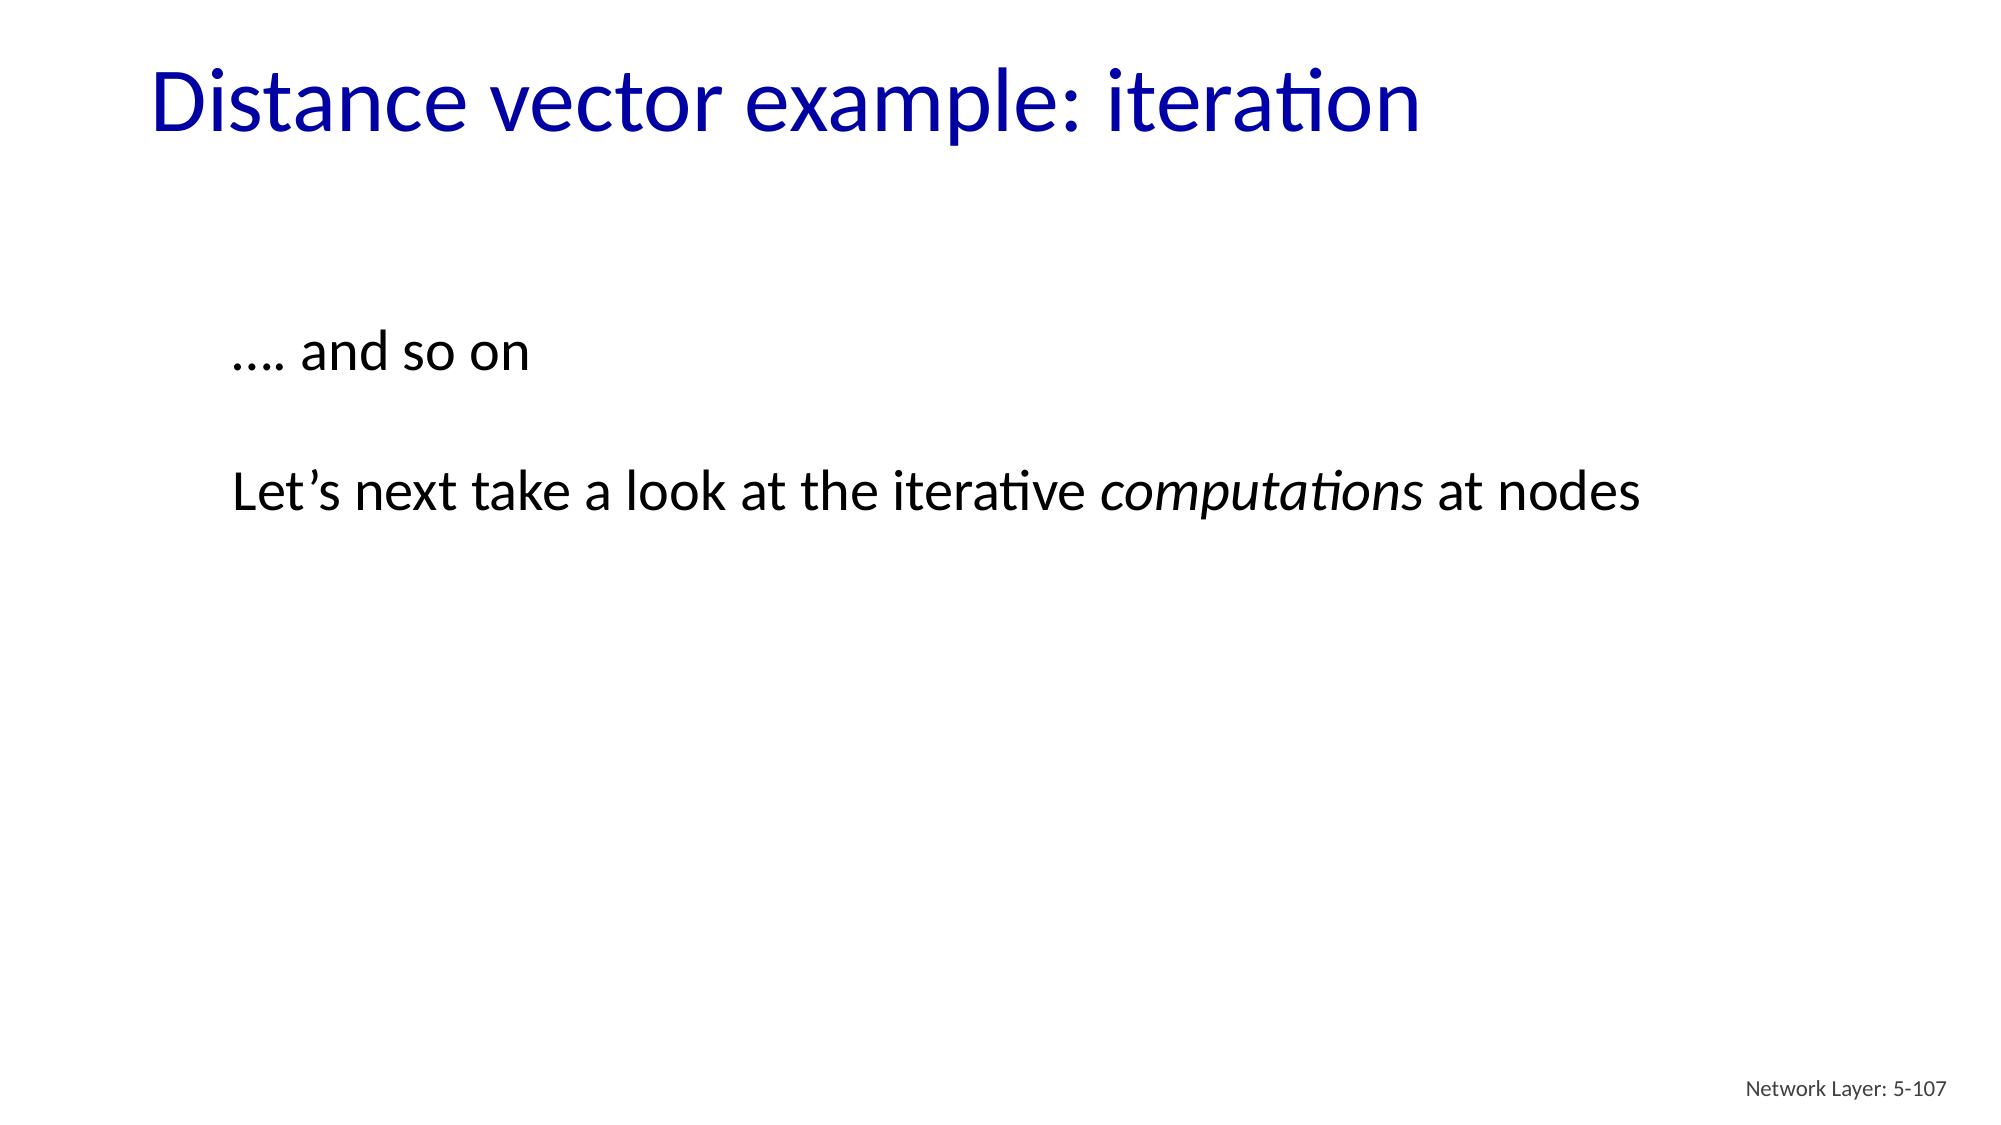

# Distance vector example: iteration
…. and so on

Let’s next take a look at the iterative computations at nodes
Network Layer: 5-107